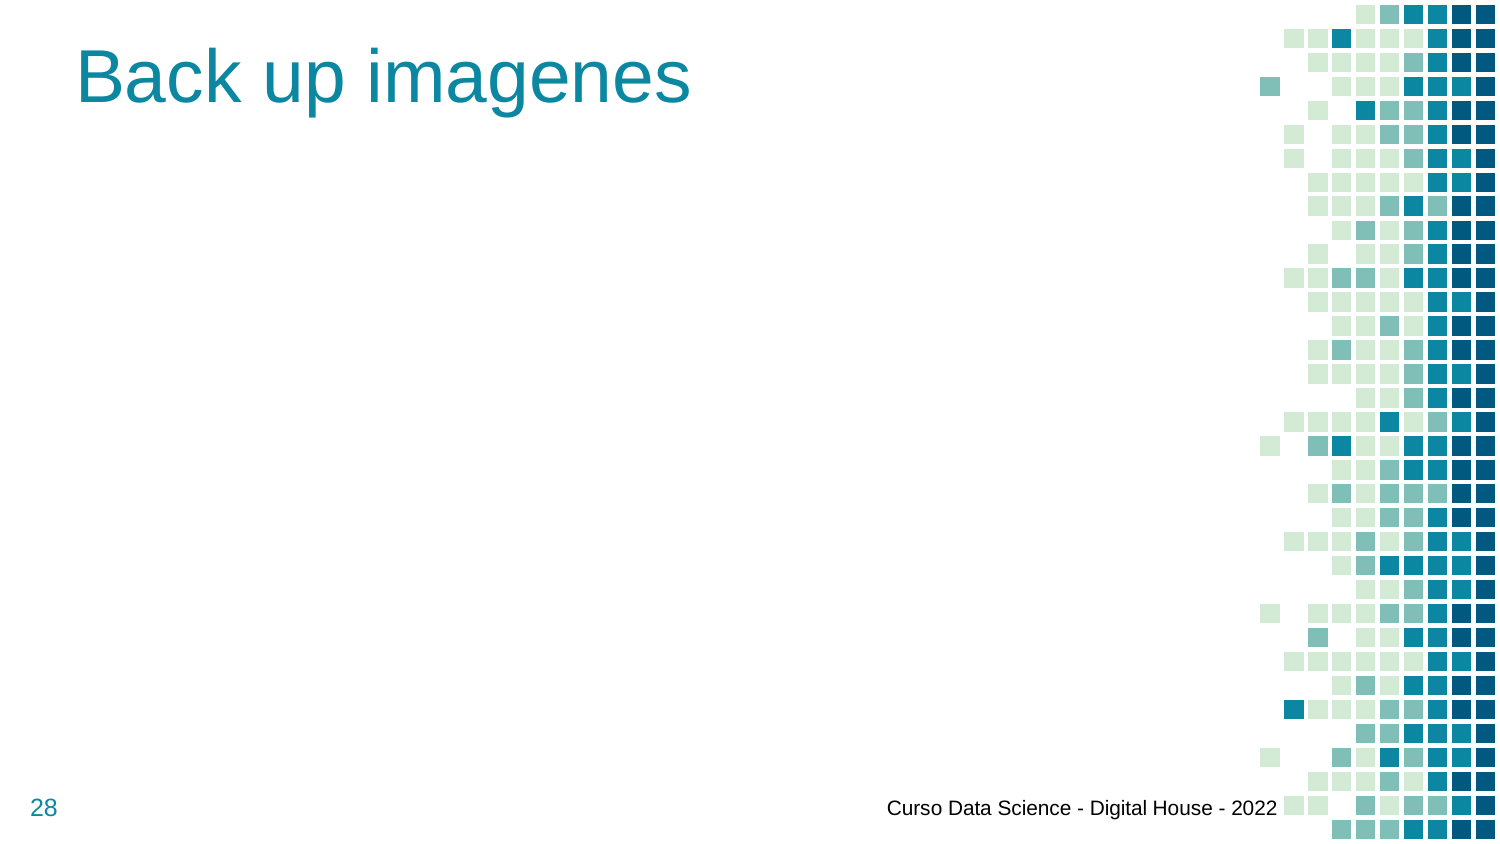

# Back up imagenes
28
Curso Data Science - Digital House - 2022